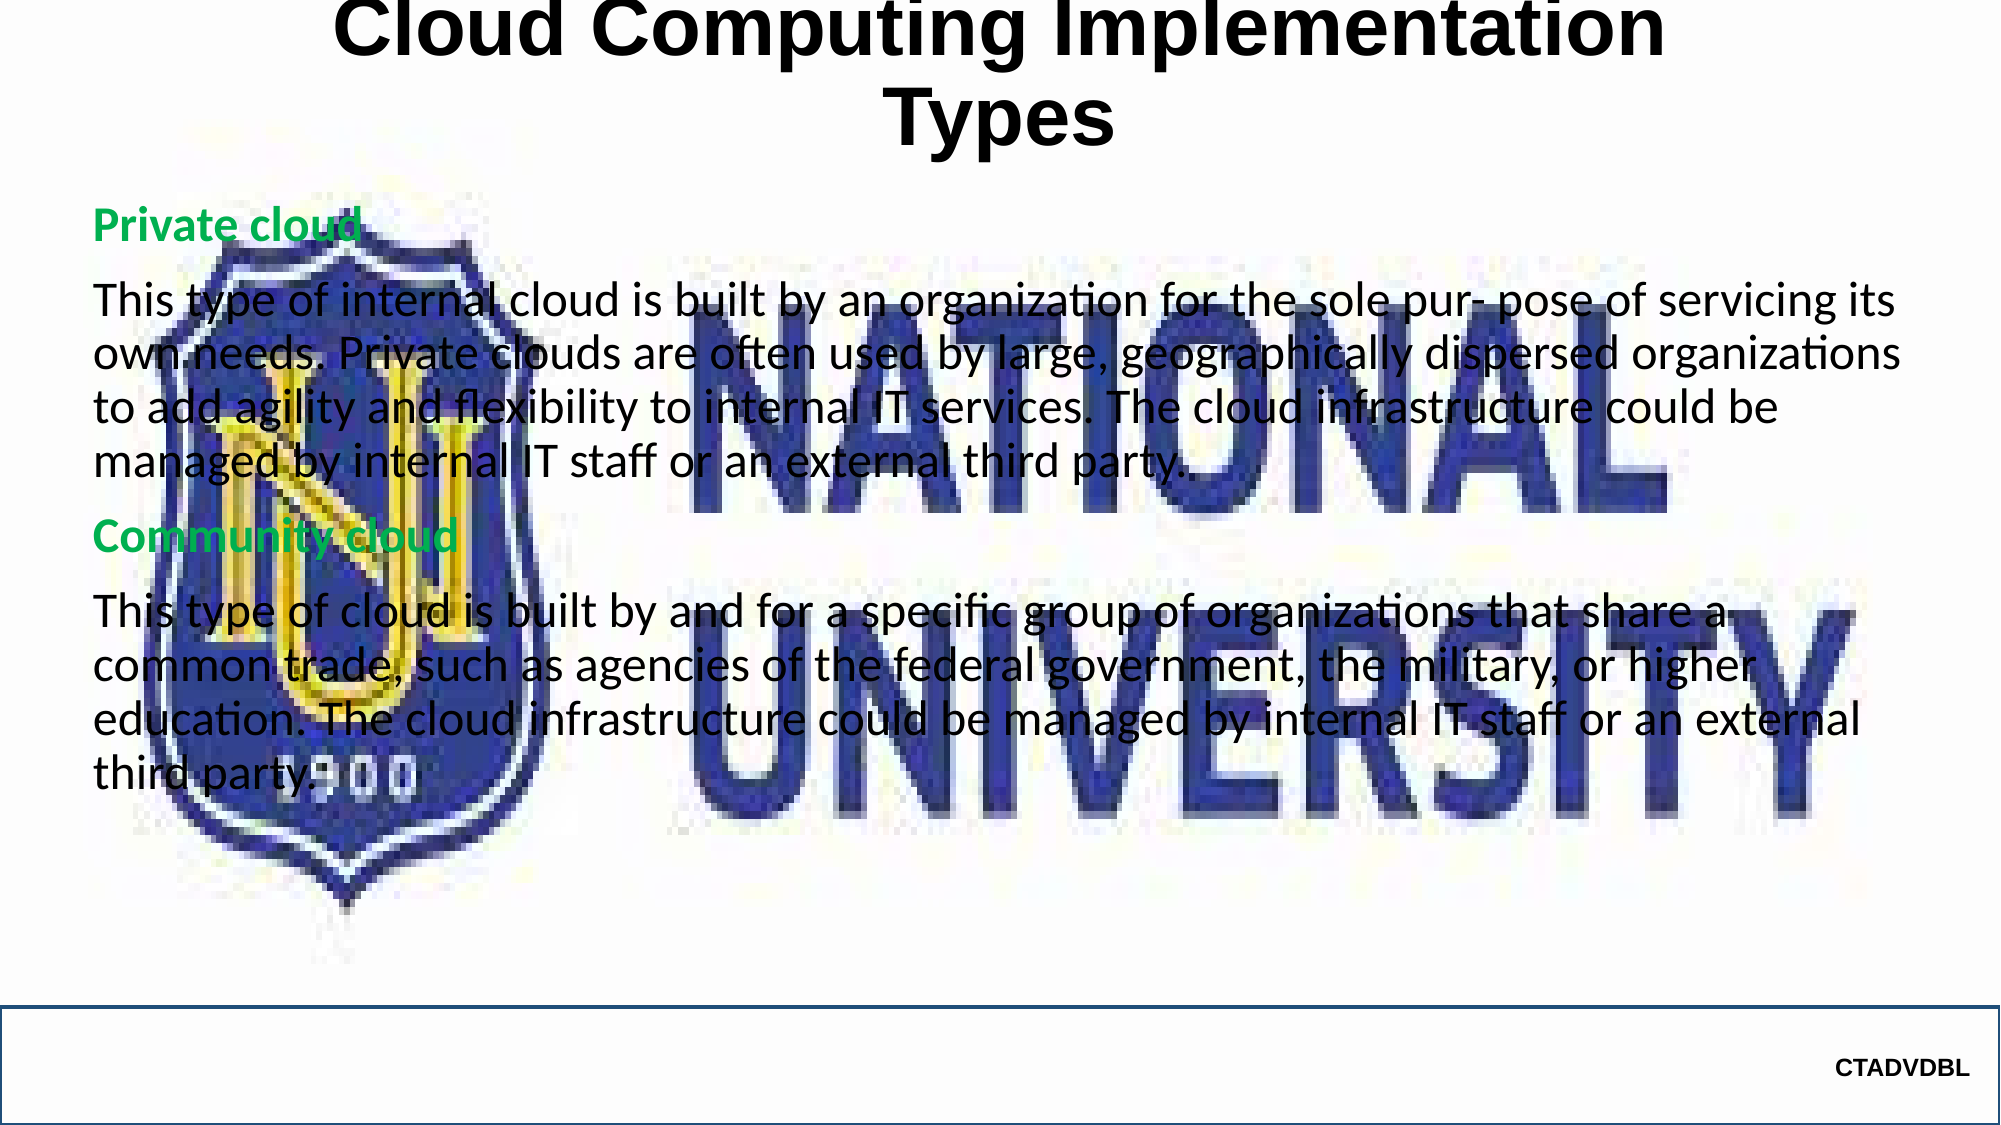

# Cloud Computing Implementation Types
Private cloud
This type of internal cloud is built by an organization for the sole pur- pose of servicing its own needs. Private clouds are often used by large, geographically dispersed organizations to add agility and flexibility to internal IT services. The cloud infrastructure could be managed by internal IT staff or an external third party.
Community cloud
This type of cloud is built by and for a specific group of organizations that share a common trade, such as agencies of the federal government, the military, or higher education. The cloud infrastructure could be managed by internal IT staff or an external third party.
CTADVDBL